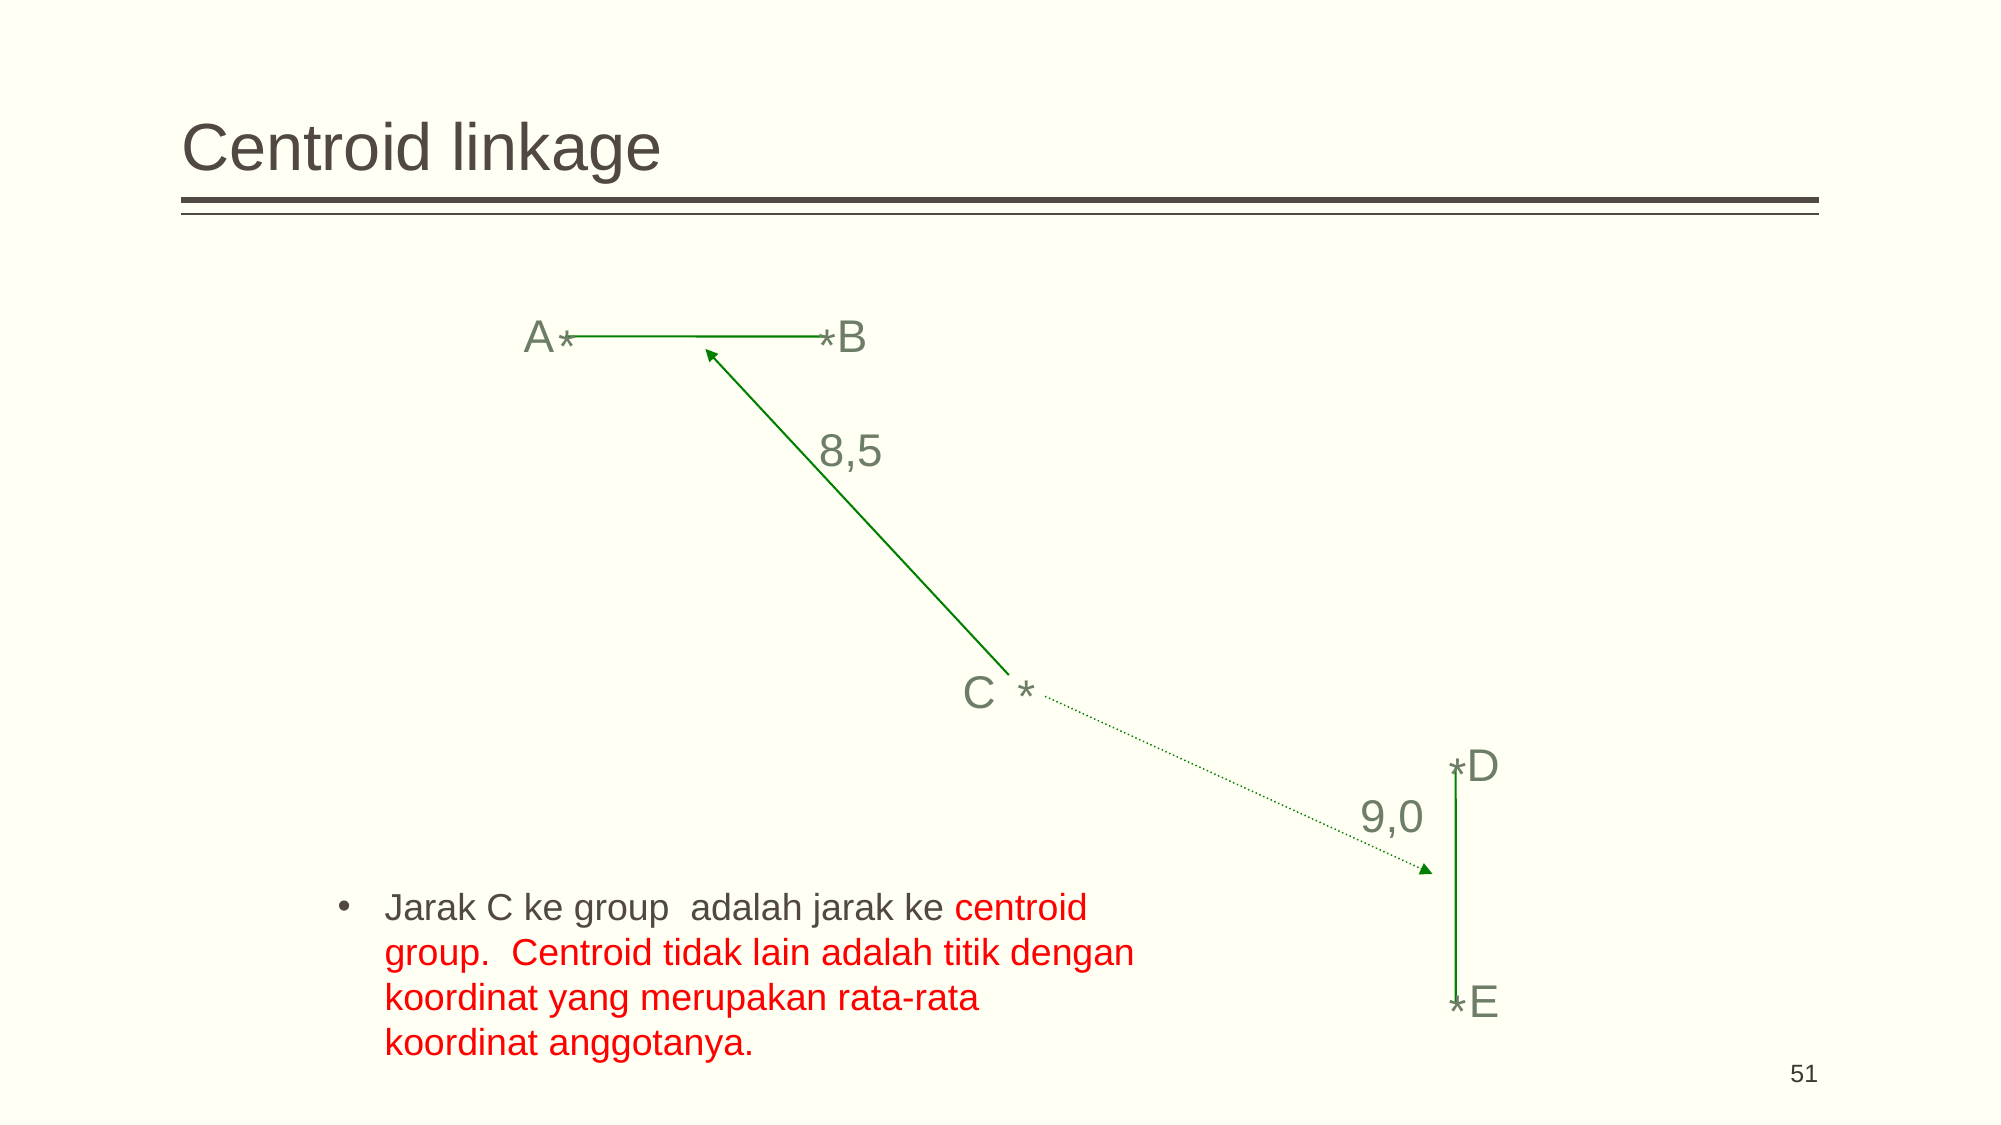

# Centroid linkage
A
B
*
*

8,5
C
*

D
*

9,0
Jarak C ke group  adalah jarak ke centroid group.  Centroid tidak lain adalah titik dengan koordinat yang merupakan rata-rata koordinat anggotanya.
E
*
51